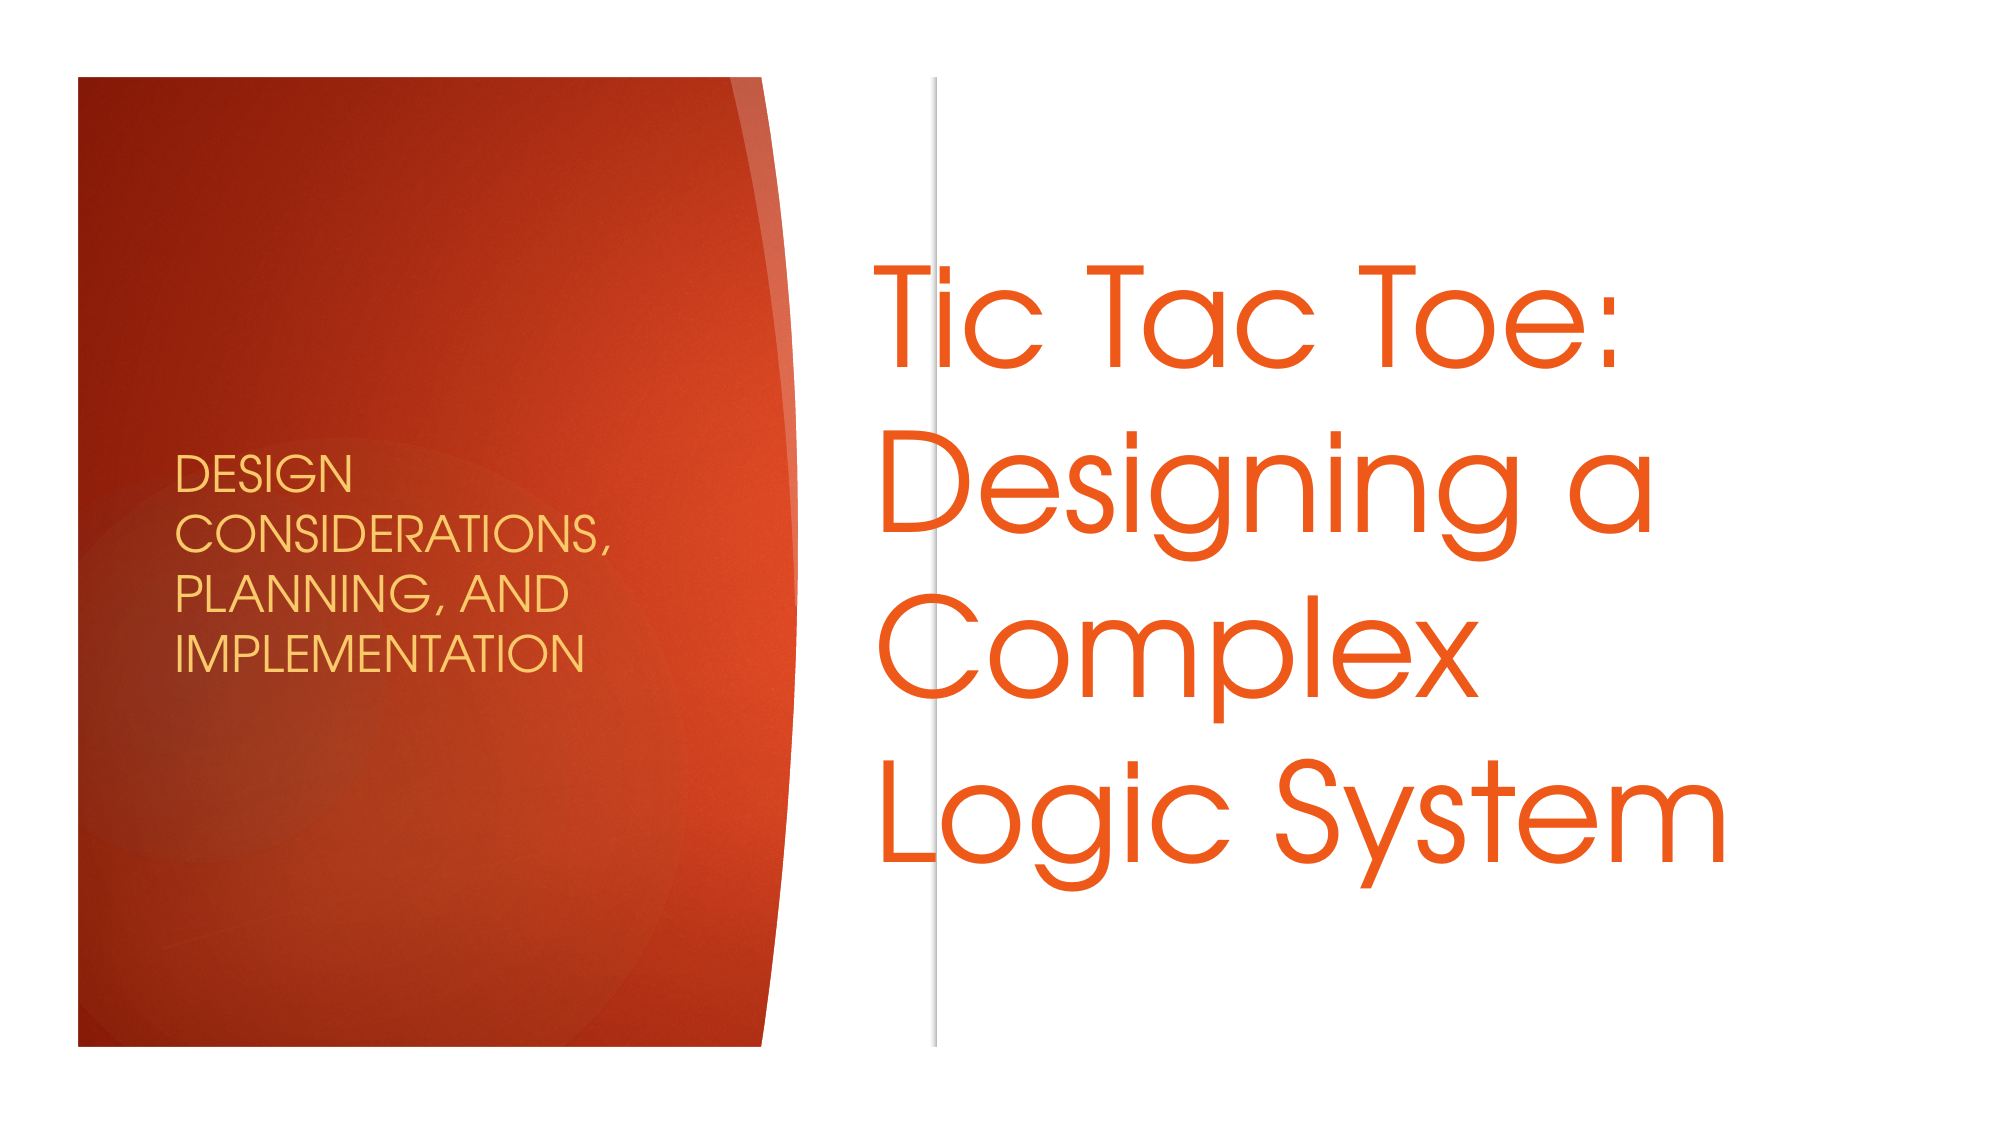

# Tic Tac Toe: Designing a Complex Logic System
Design considerations, planning, and implementation